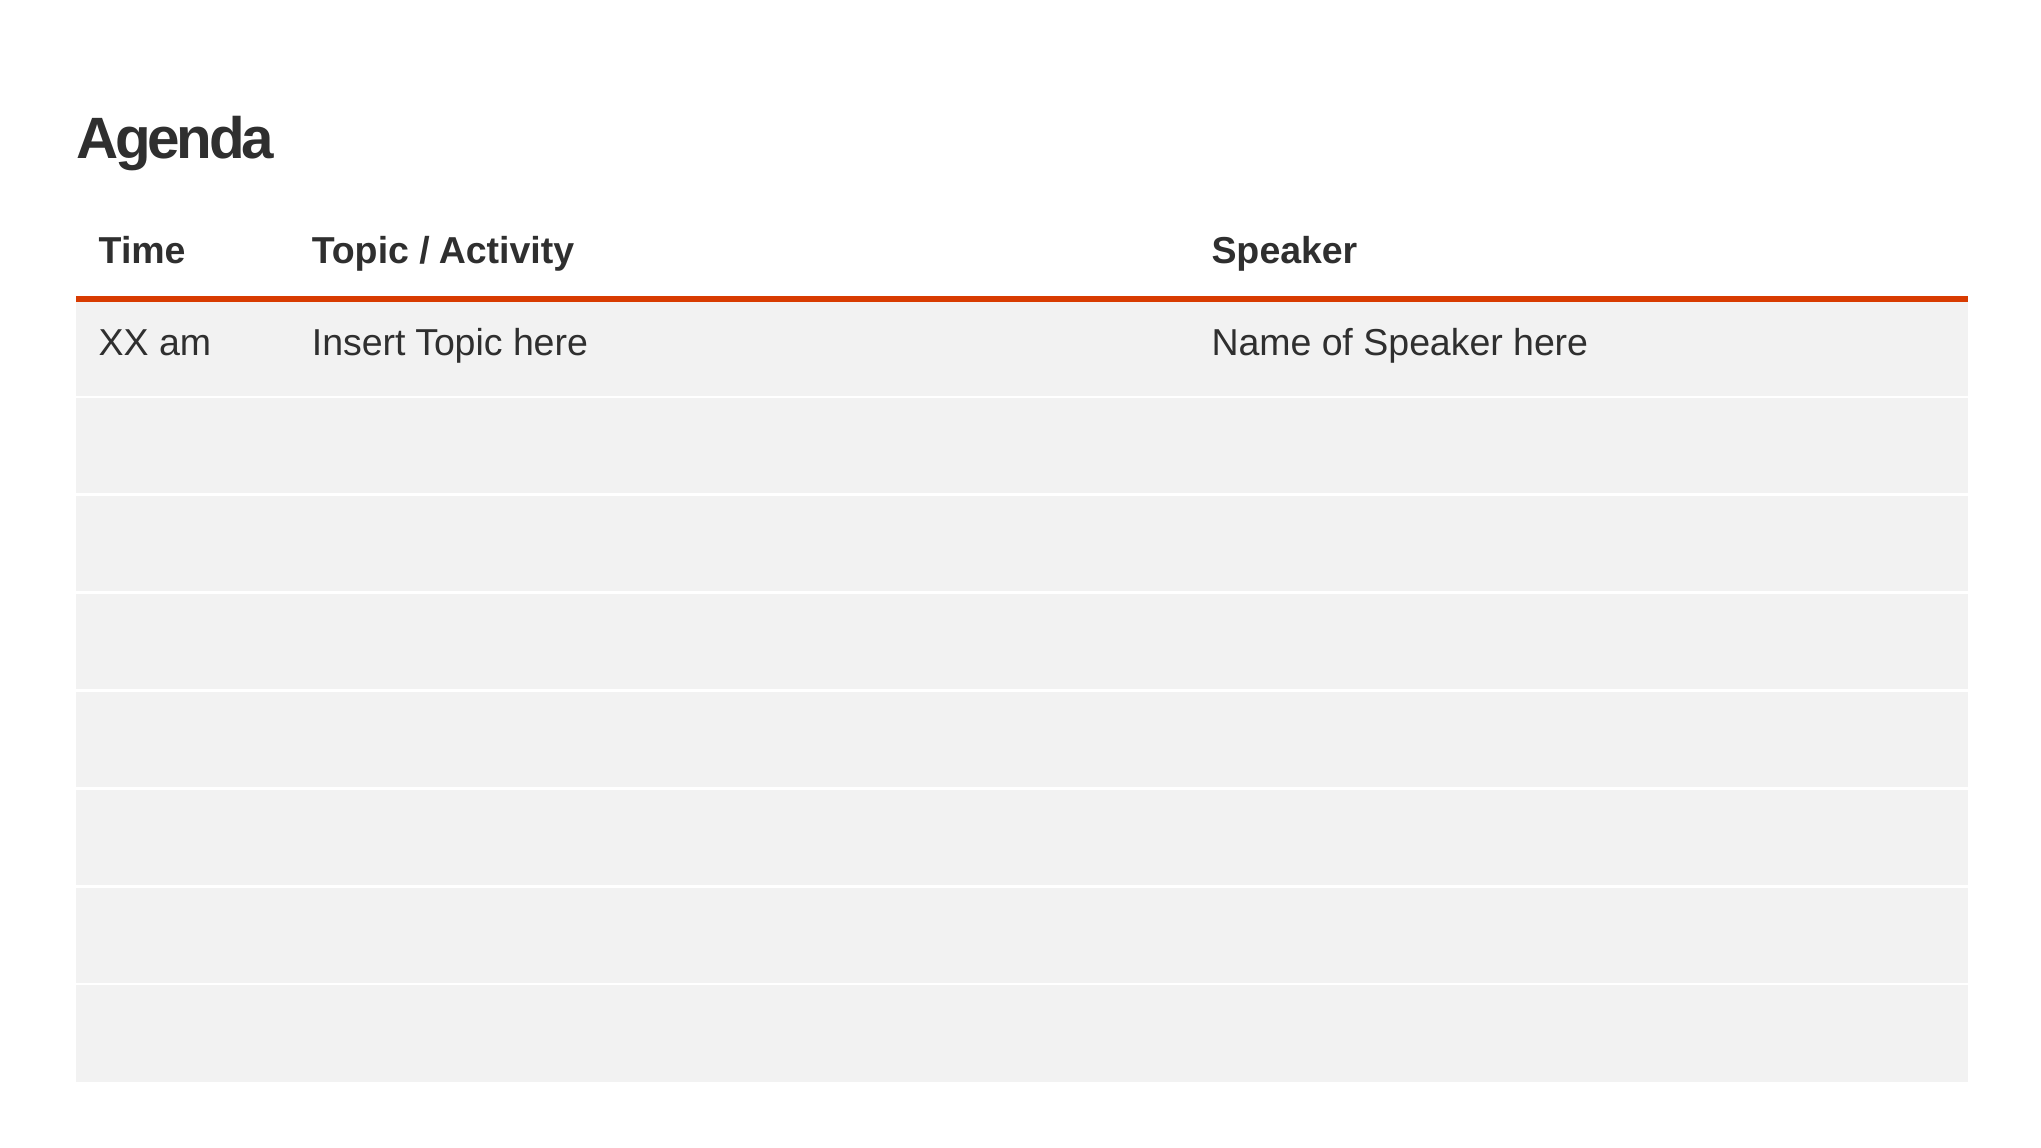

# Agenda
| Time | Topic / Activity | Speaker |
| --- | --- | --- |
| XX am | Insert Topic here | Name of Speaker here |
|  |  |  |
|  |  |  |
|  |  |  |
|  |  |  |
|  |  |  |
|  |  |  |
|  |  |  |